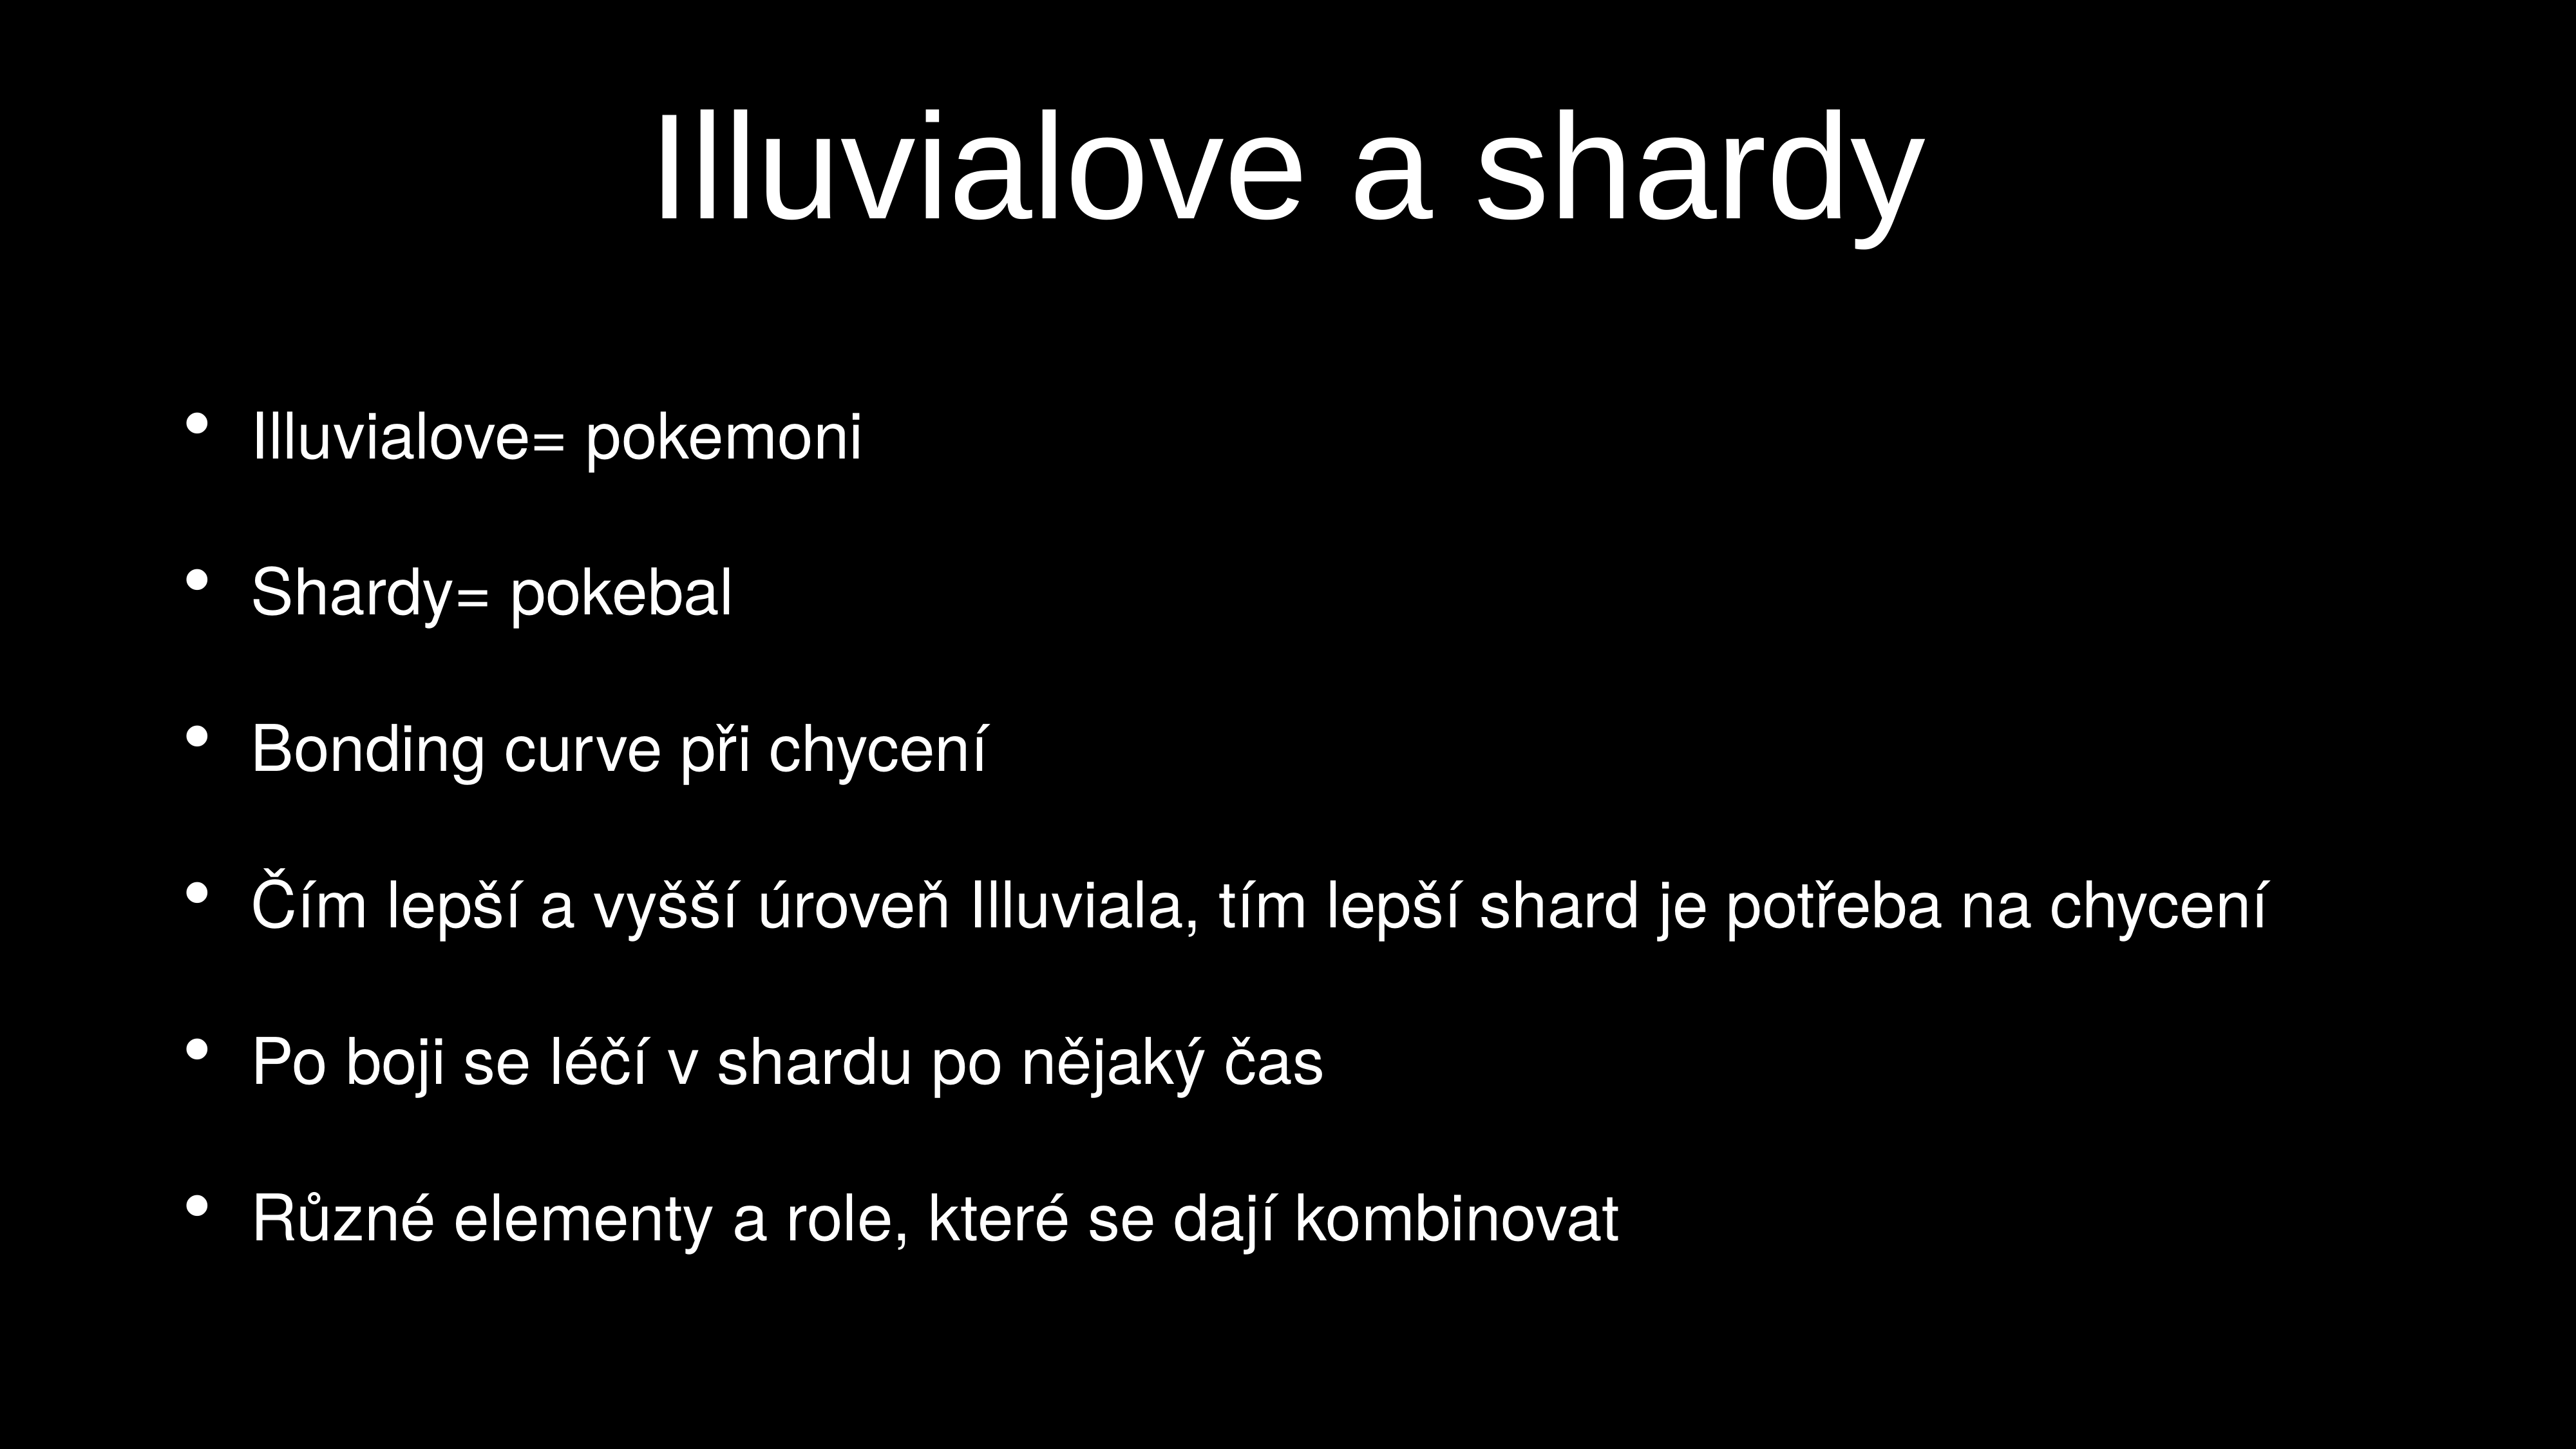

# Illuvialove a shardy
Illuvialove= pokemoni
Shardy= pokebal
Bonding curve při chycení
Čím lepší a vyšší úroveň Illuviala, tím lepší shard je potřeba na chycení
Po boji se léčí v shardu po nějaký čas
Různé elementy a role, které se dají kombinovat